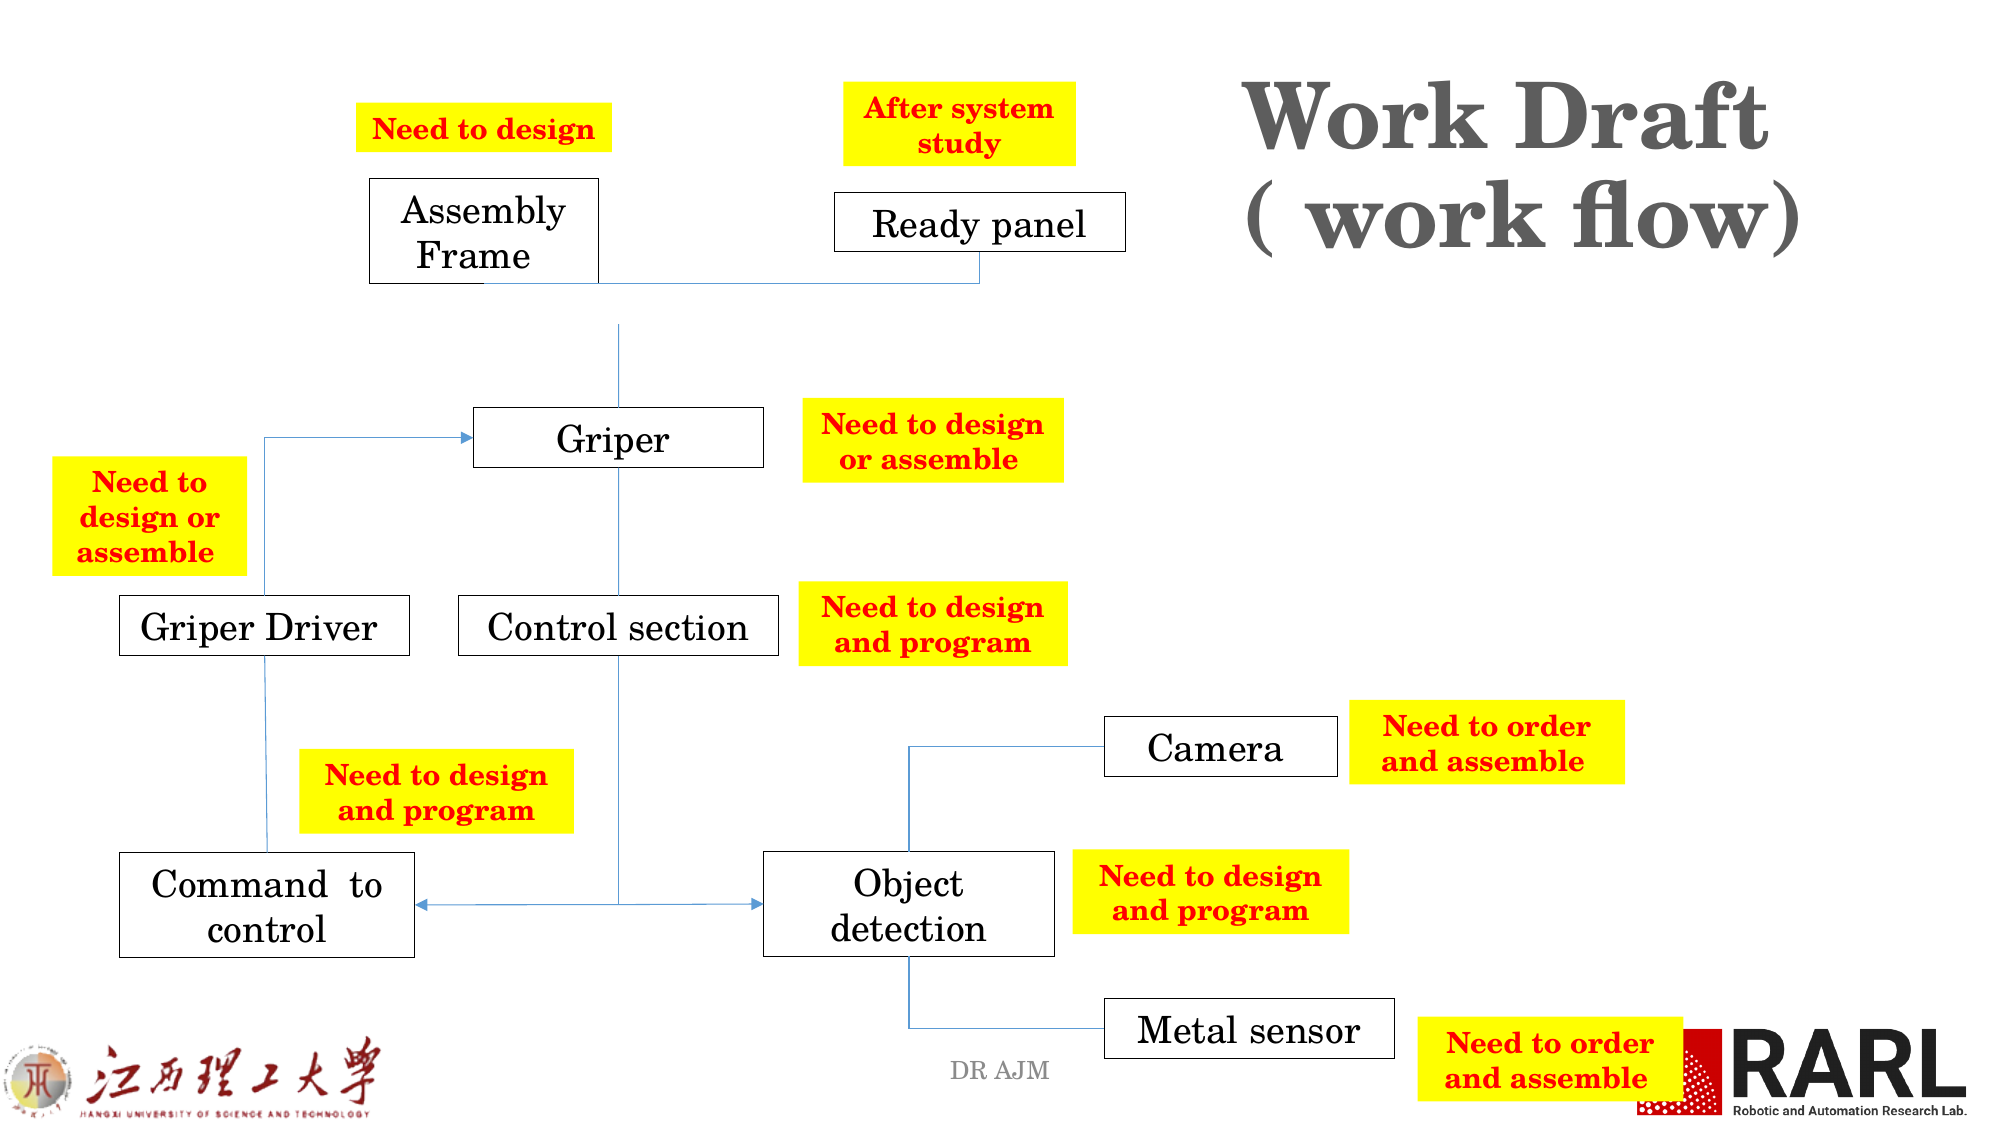

# Work Draft ( work flow)
After system study
Need to design
Assembly Frame
Ready panel
Need to design or assemble
Griper
Need to design or assemble
Need to design and program
Griper Driver
Control section
Need to order and assemble
Camera
Need to design and program
Need to design and program
Object detection
Command  to control
Metal sensor
Need to order and assemble
DR AJM